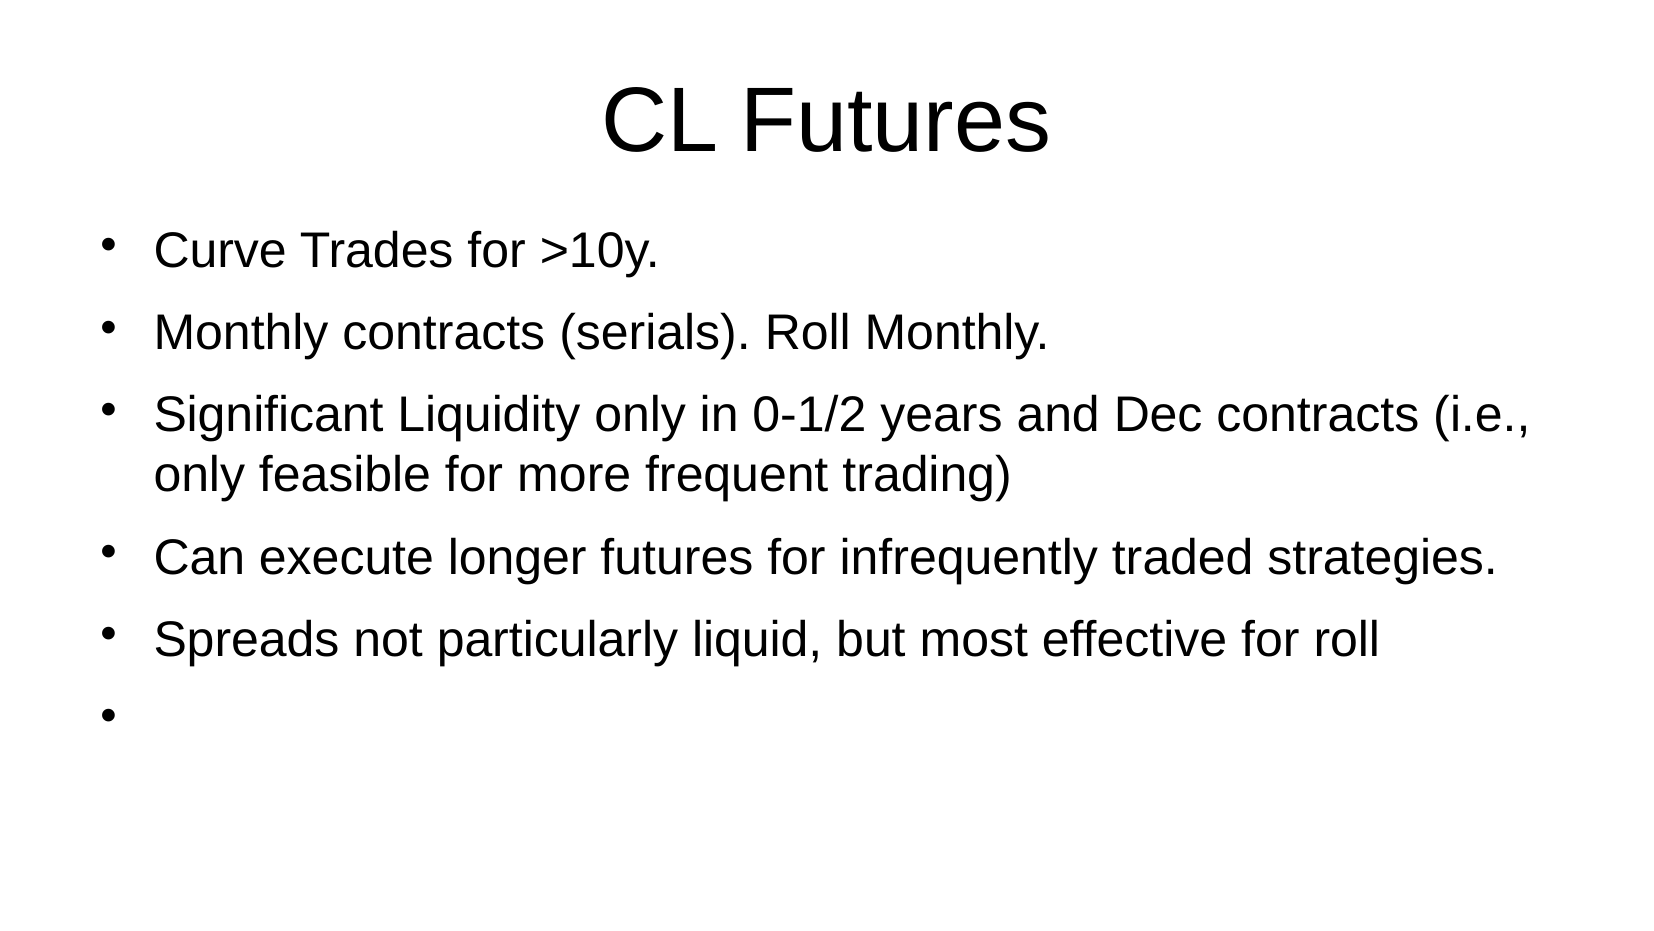

# CL Futures
Curve Trades for >10y.
Monthly contracts (serials). Roll Monthly.
Significant Liquidity only in 0-1/2 years and Dec contracts (i.e., only feasible for more frequent trading)
Can execute longer futures for infrequently traded strategies.
Spreads not particularly liquid, but most effective for roll